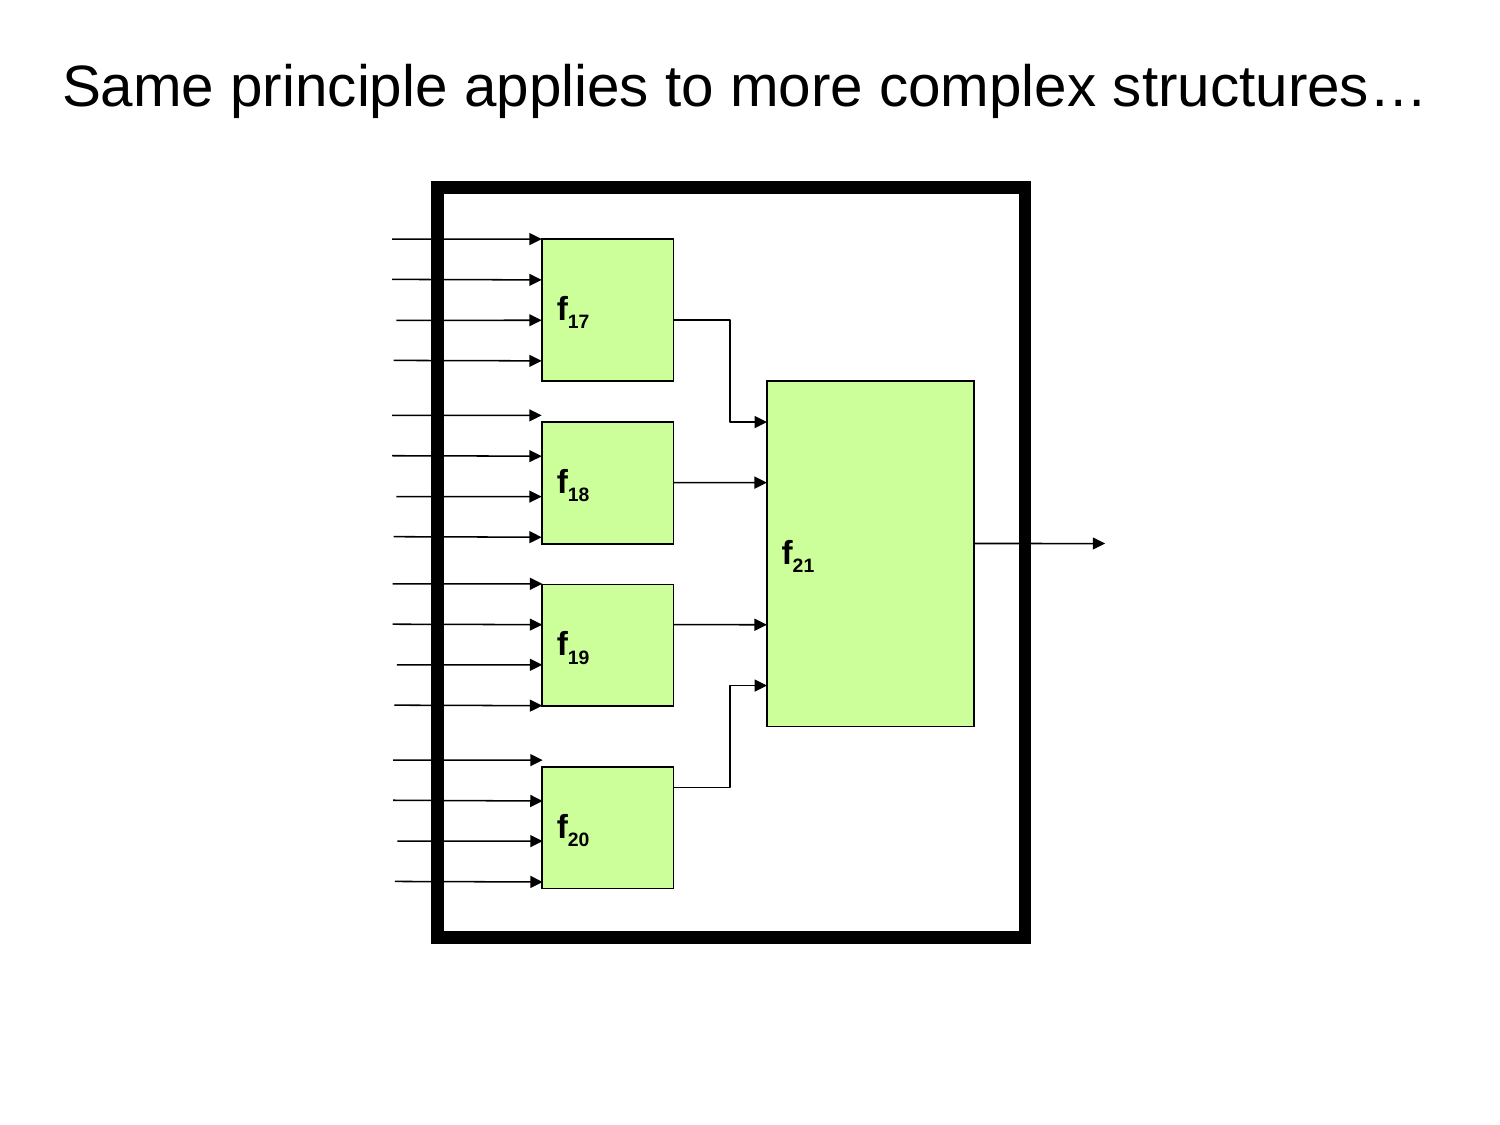

Same principle applies to more complex structures…

f17

f21

f18

f19

f20